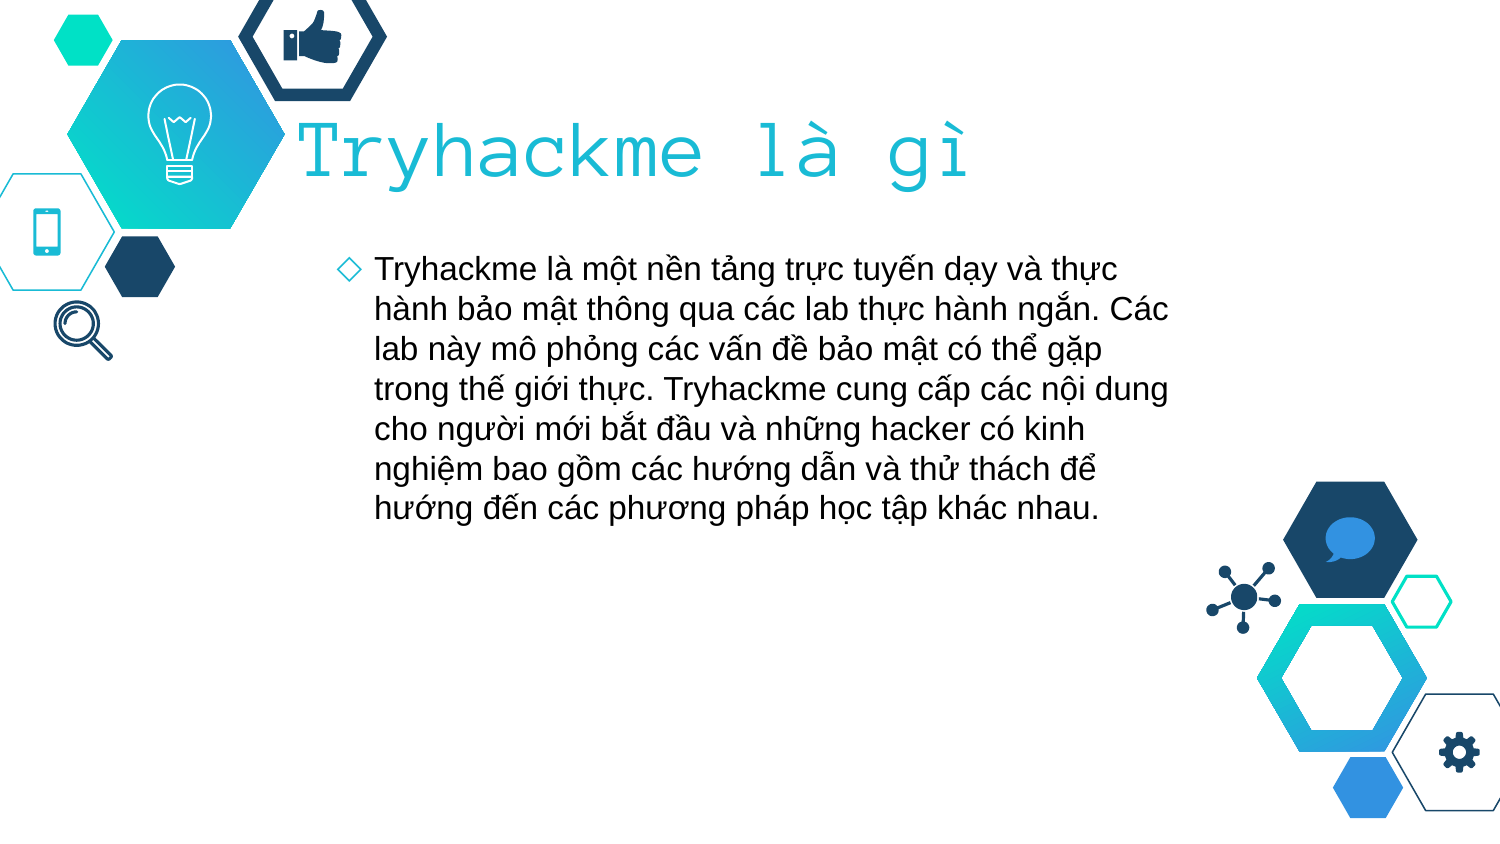

# Tryhackme là gì
Tryhackme là một nền tảng trực tuyến dạy và thực hành bảo mật thông qua các lab thực hành ngắn. Các lab này mô phỏng các vấn đề bảo mật có thể gặp trong thế giới thực. Tryhackme cung cấp các nội dung cho người mới bắt đầu và những hacker có kinh nghiệm bao gồm các hướng dẫn và thử thách để hướng đến các phương pháp học tập khác nhau.